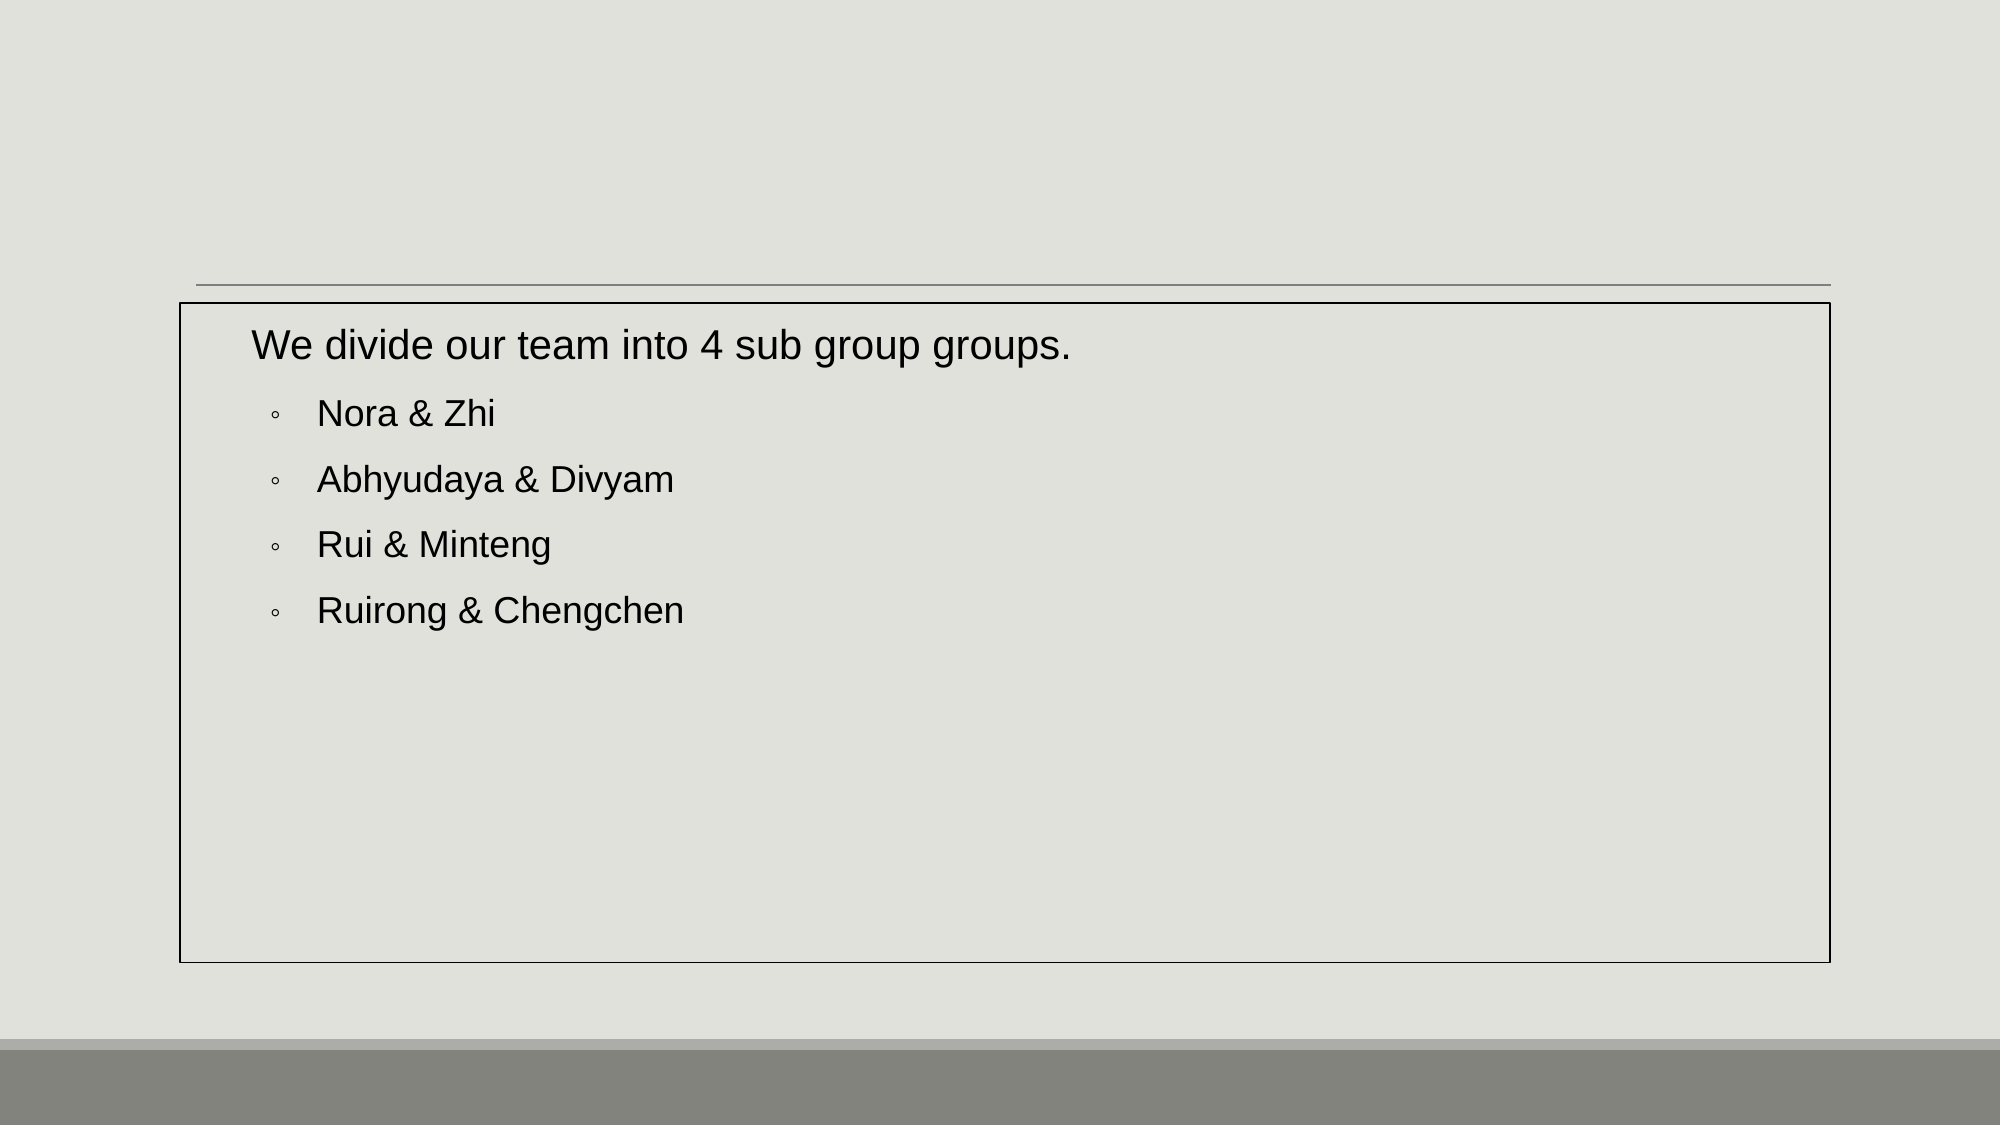

#
We divide our team into 4 sub group groups.
Nora & Zhi
Abhyudaya & Divyam
Rui & Minteng
Ruirong & Chengchen